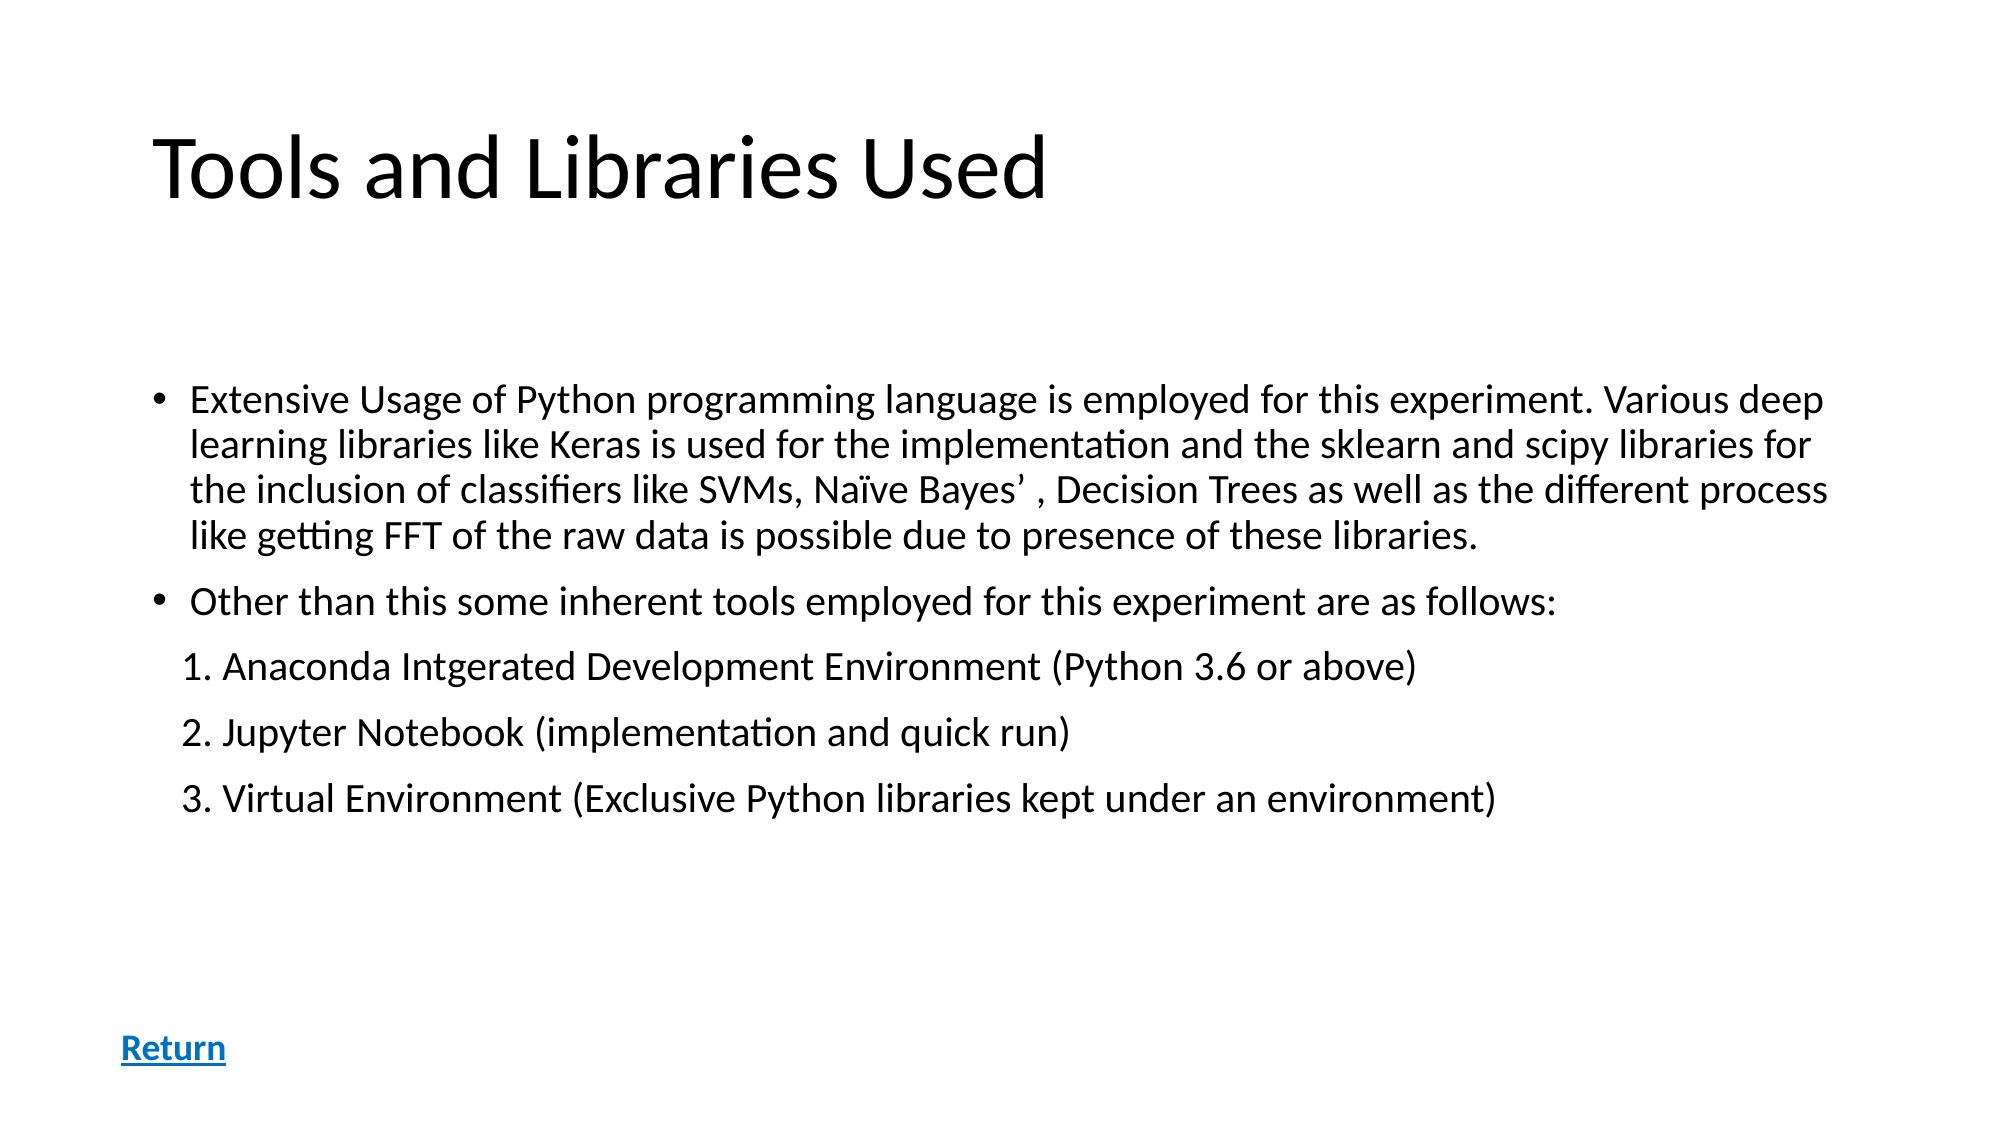

# Tools and Libraries Used

Extensive Usage of Python programming language is employed for this experiment. Various deep learning libraries like Keras is used for the implementation and the sklearn and scipy libraries for the inclusion of classifiers like SVMs, Naïve Bayes’ , Decision Trees as well as the different process like getting FFT of the raw data is possible due to presence of these libraries.
Other than this some inherent tools employed for this experiment are as follows:
   1. Anaconda Intgerated Development Environment (Python 3.6 or above)
   2. Jupyter Notebook (implementation and quick run)
   3. Virtual Environment (Exclusive Python libraries kept under an environment)
Return